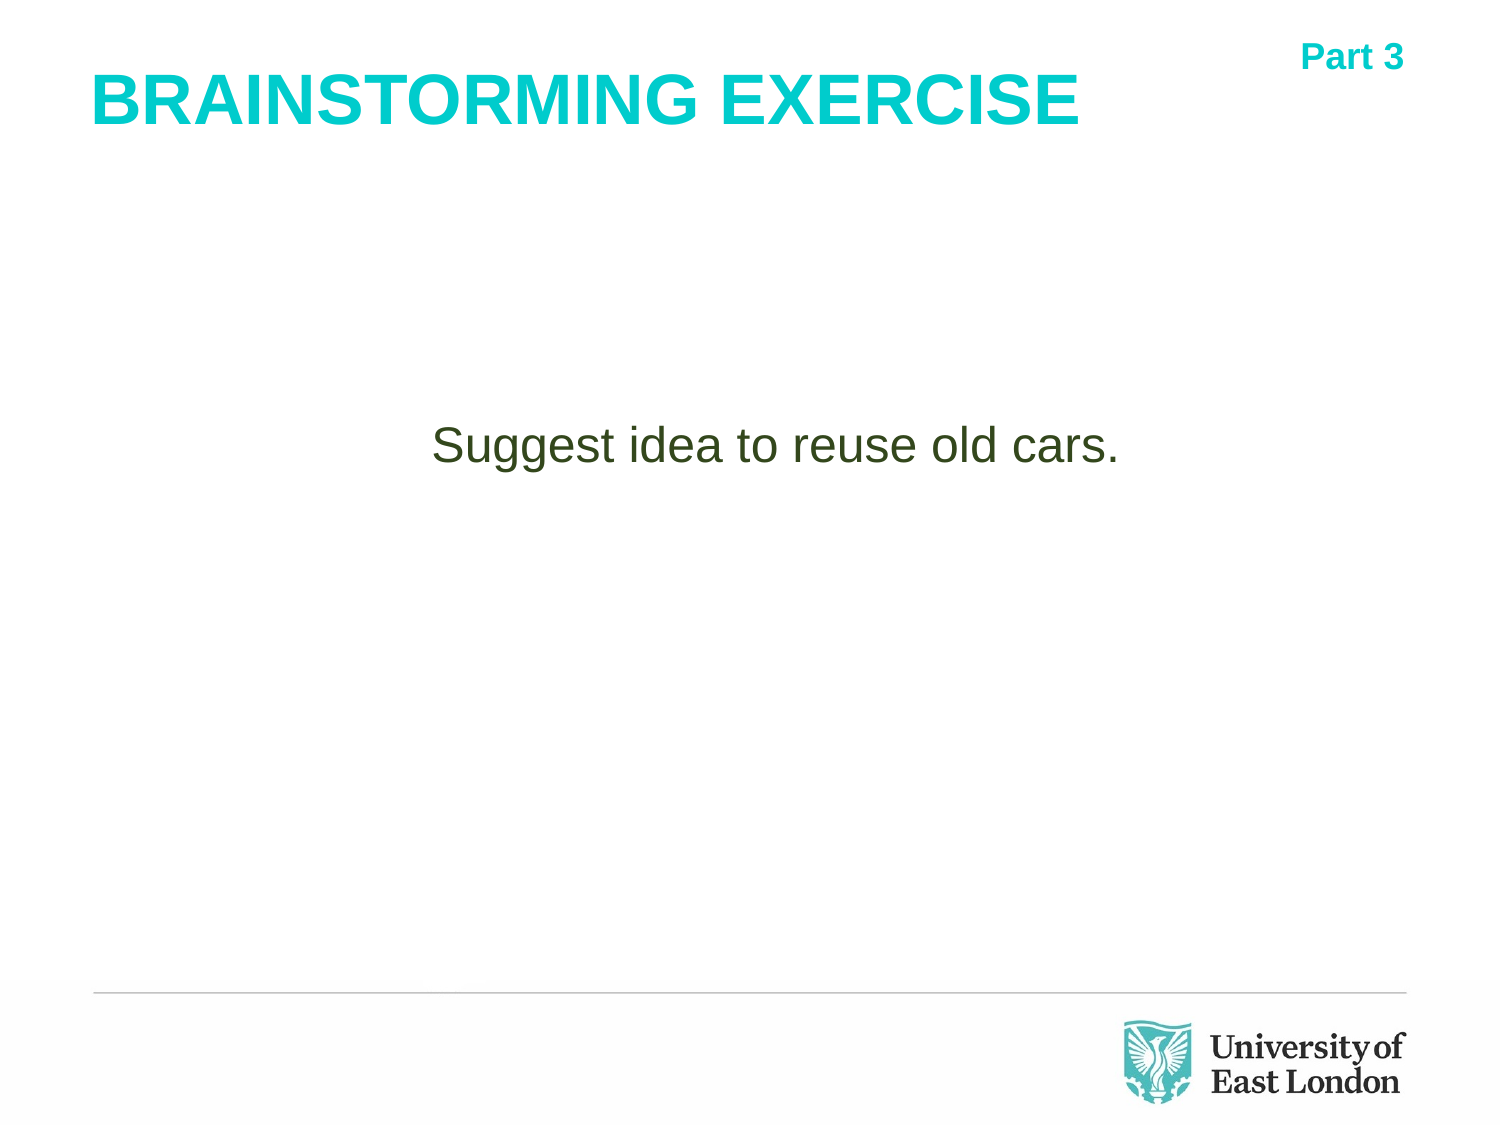

Part 3
# BRAINSTORMING EXERCISE
Suggest idea to reuse old cars.